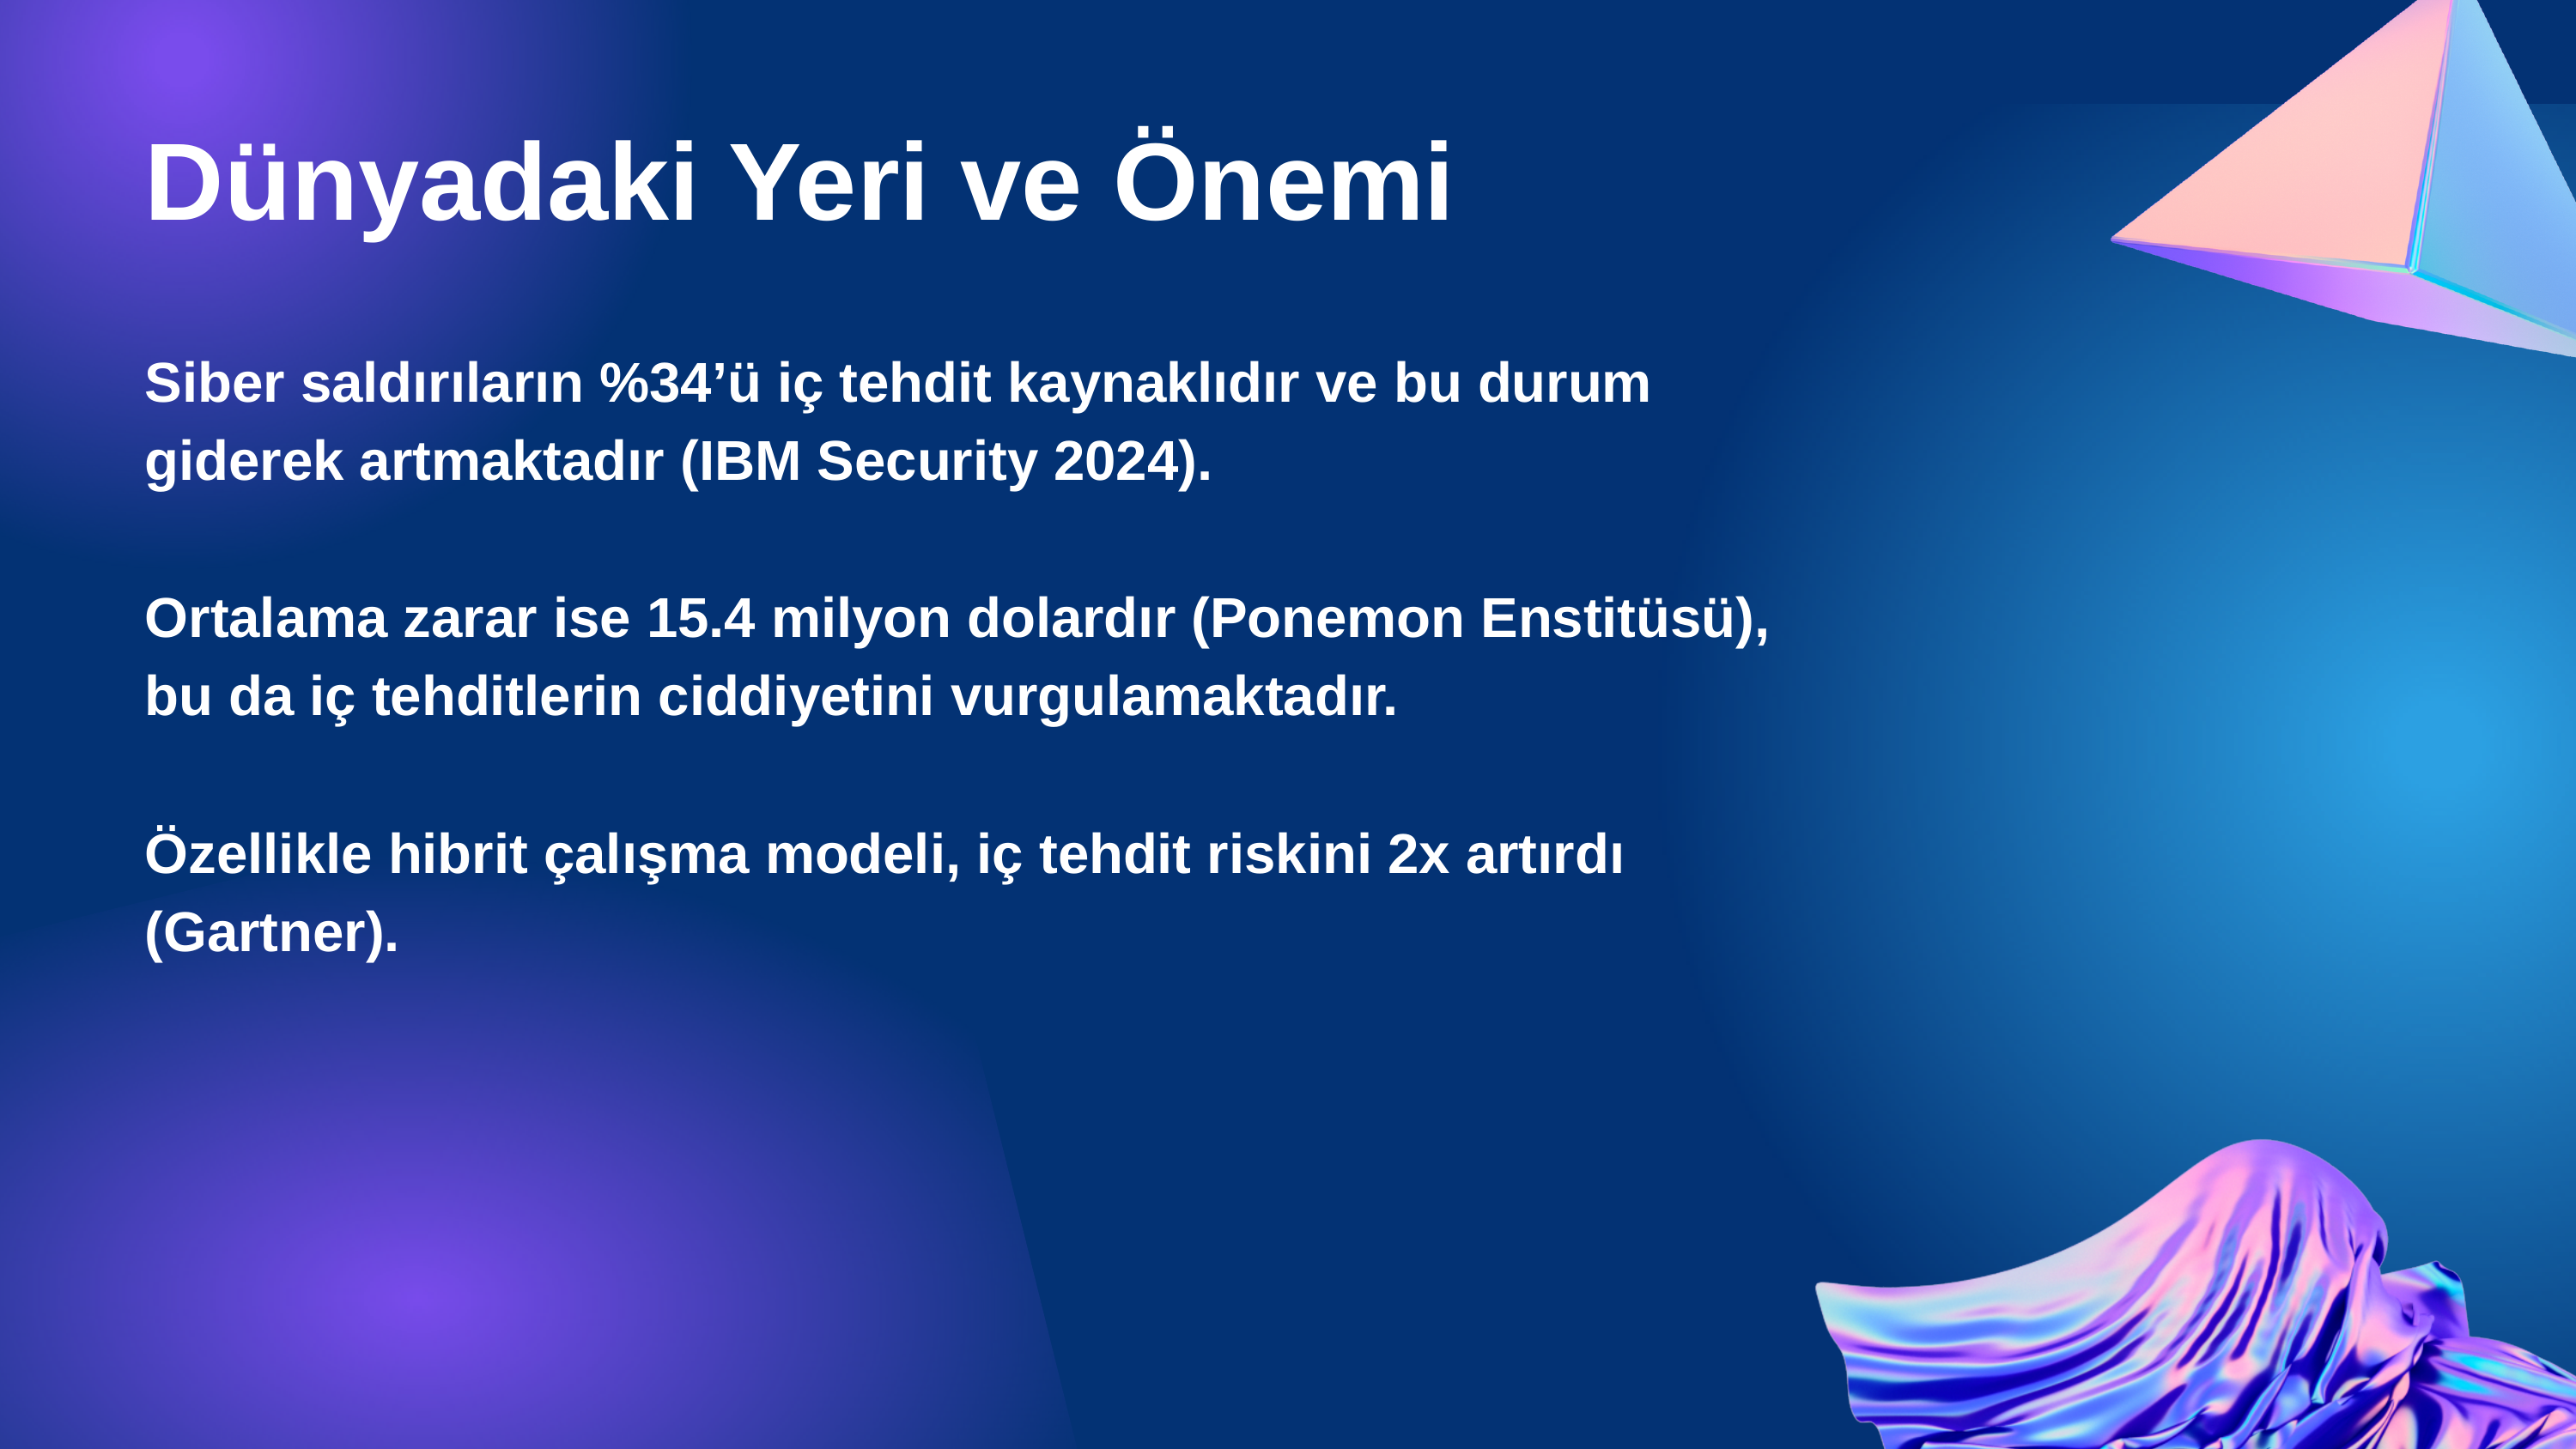

Dünyadaki Yeri ve Önemi

Siber saldırıların %34’ü iç tehdit kaynaklıdır ve bu durum giderek artmaktadır (IBM Security 2024).

Ortalama zarar ise 15.4 milyon dolardır (Ponemon Enstitüsü), bu da iç tehditlerin ciddiyetini vurgulamaktadır.

Özellikle hibrit çalışma modeli, iç tehdit riskini 2x artırdı (Gartner).